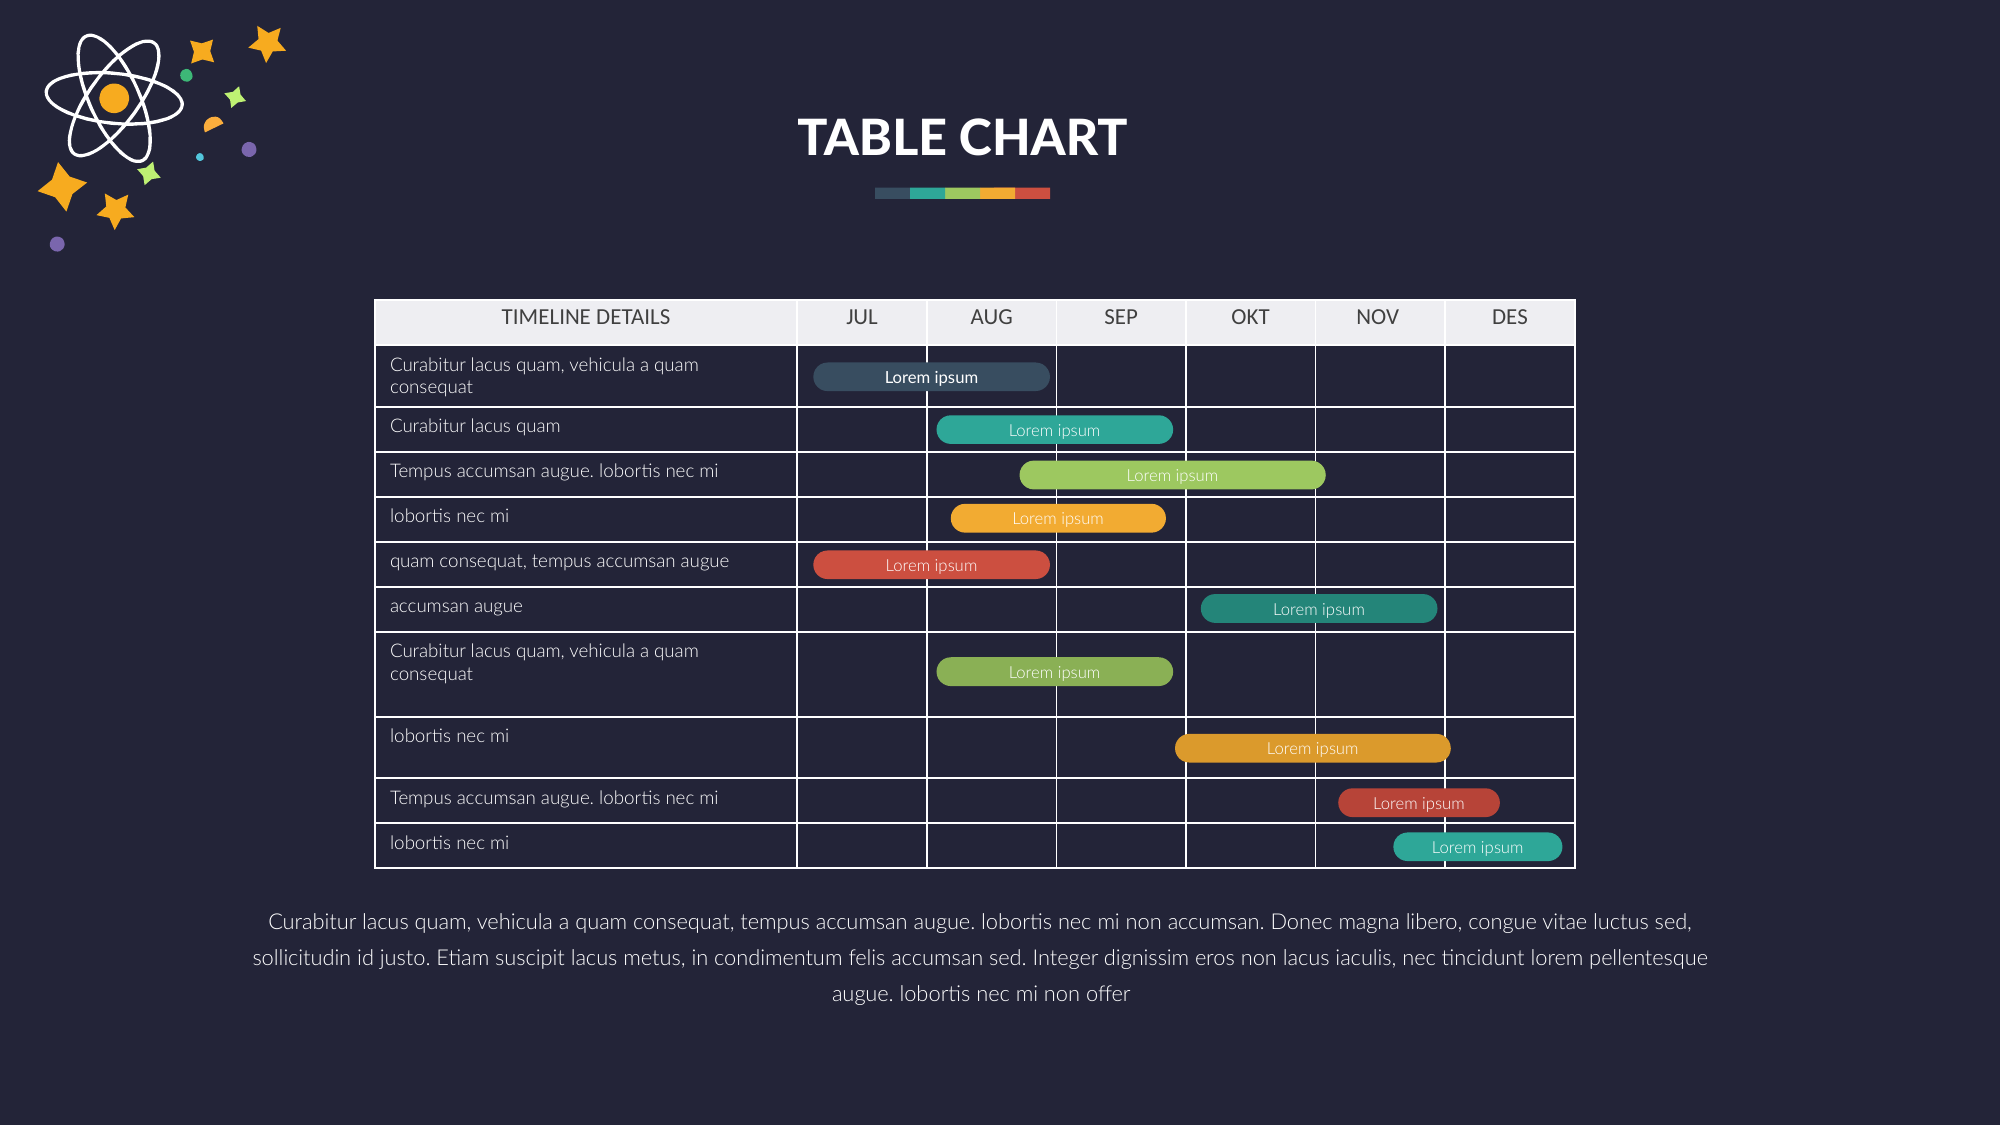

TABLE CHART

| TIMELINE DETAILS | JUL | AUG | SEP | OKT | NOV | DES |
| --- | --- | --- | --- | --- | --- | --- |
| Curabitur lacus quam, vehicula a quam consequat |  |  |  |  |  |  |
| Curabitur lacus quam |  |  |  |  |  |  |
| Tempus accumsan augue. lobortis nec mi |  |  |  |  |  |  |
| lobortis nec mi |  |  |  |  |  |  |
| quam consequat, tempus accumsan augue |  |  |  |  |  |  |
| accumsan augue |  |  |  |  |  |  |
| Curabitur lacus quam, vehicula a quam consequat |  |  |  |  |  |  |
| lobortis nec mi |  |  |  |  |  |  |
| Tempus accumsan augue. lobortis nec mi |  |  |  |  |  |  |
| lobortis nec mi |  |  |  |  |  |  |
Lorem ipsum
Lorem ipsum
Lorem ipsum
Lorem ipsum
Lorem ipsum
Lorem ipsum
Lorem ipsum
Lorem ipsum
Lorem ipsum
Lorem ipsum
Curabitur lacus quam, vehicula a quam consequat, tempus accumsan augue. lobortis nec mi non accumsan. Donec magna libero, congue vitae luctus sed, sollicitudin id justo. Etiam suscipit lacus metus, in condimentum felis accumsan sed. Integer dignissim eros non lacus iaculis, nec tincidunt lorem pellentesque augue. lobortis nec mi non offer